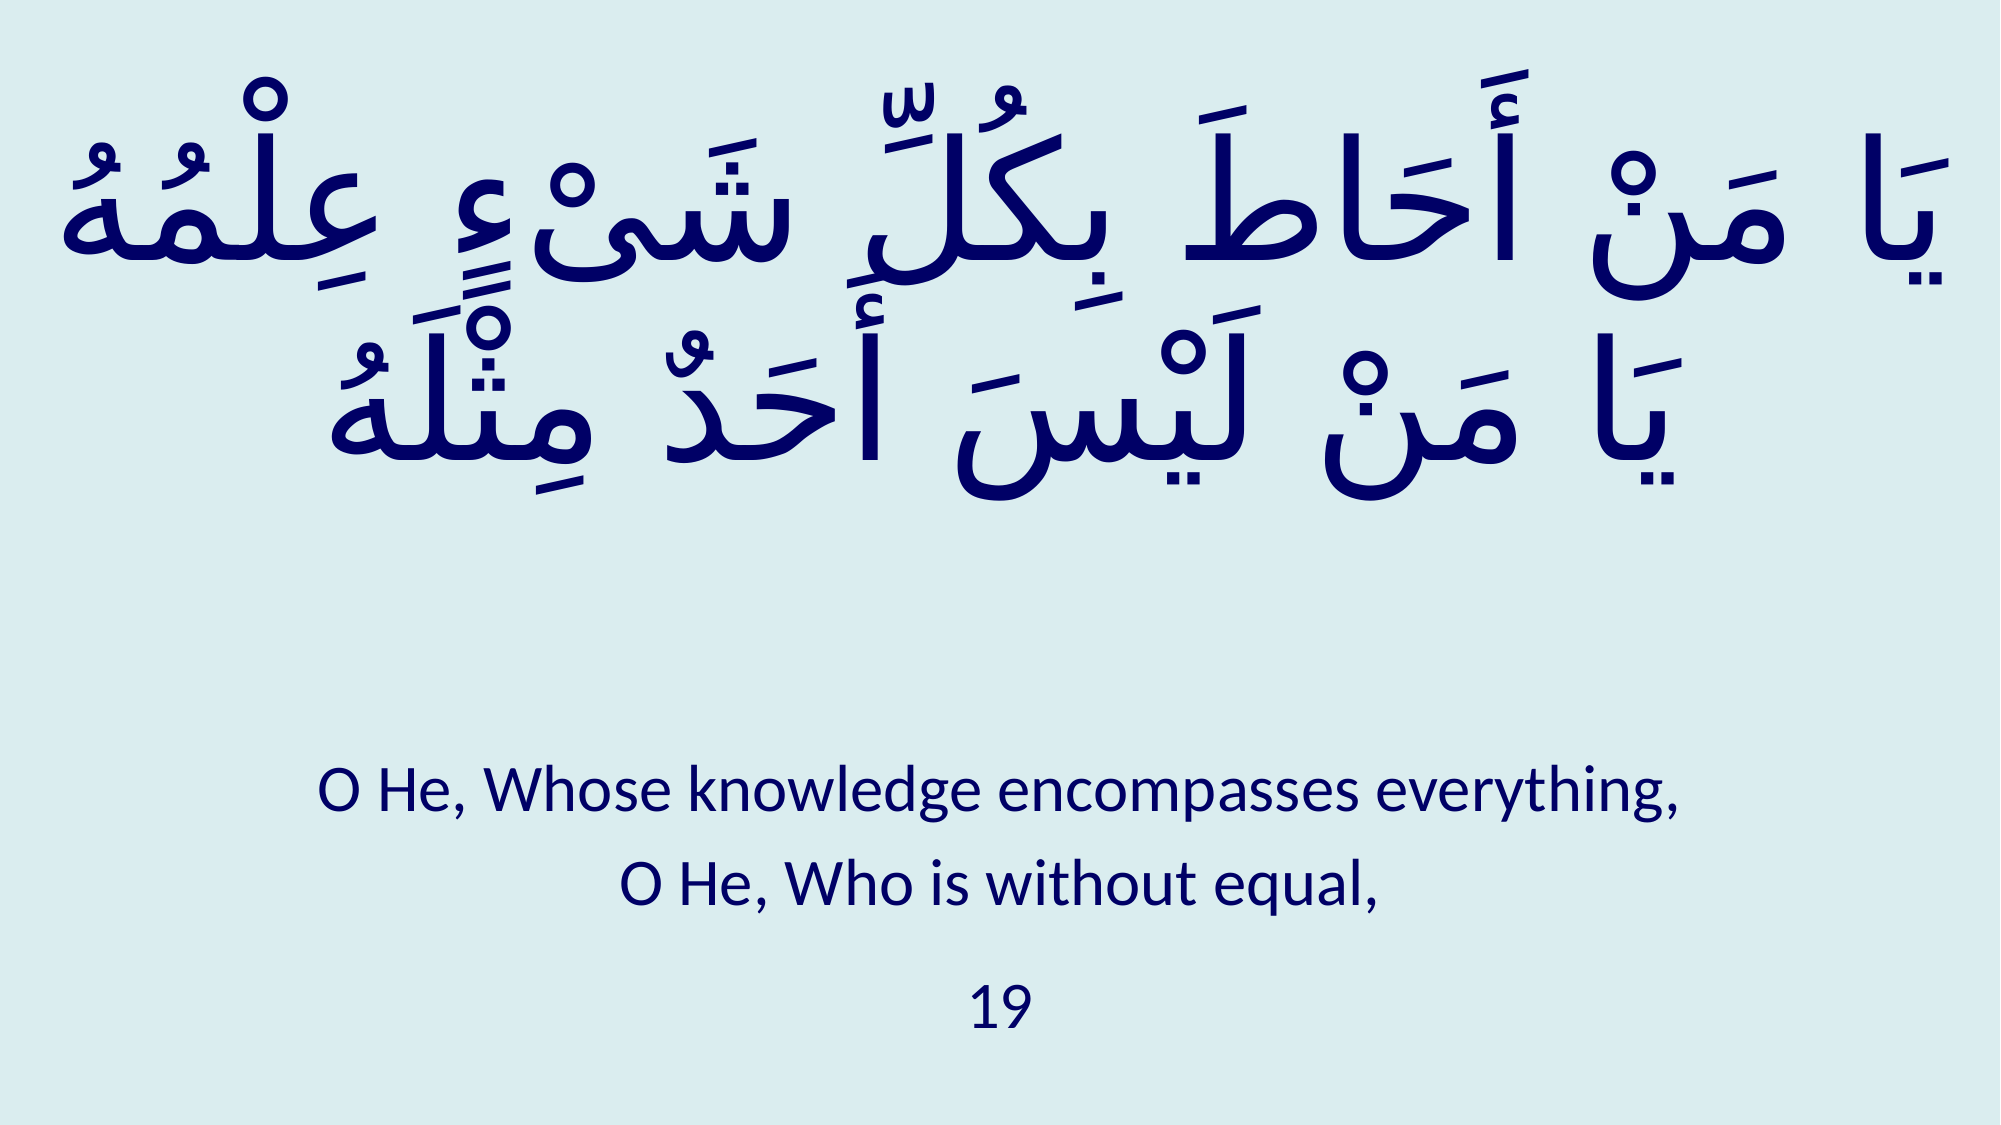

# يَا مَنْ أَحَاطَ بِكُلِّ شَیْ‏ءٍ عِلْمُهُ يَا مَنْ لَيْسَ أَحَدٌ مِثْلَهُ
O He, Whose knowledge encompasses everything,
O He, Who is without equal,
19